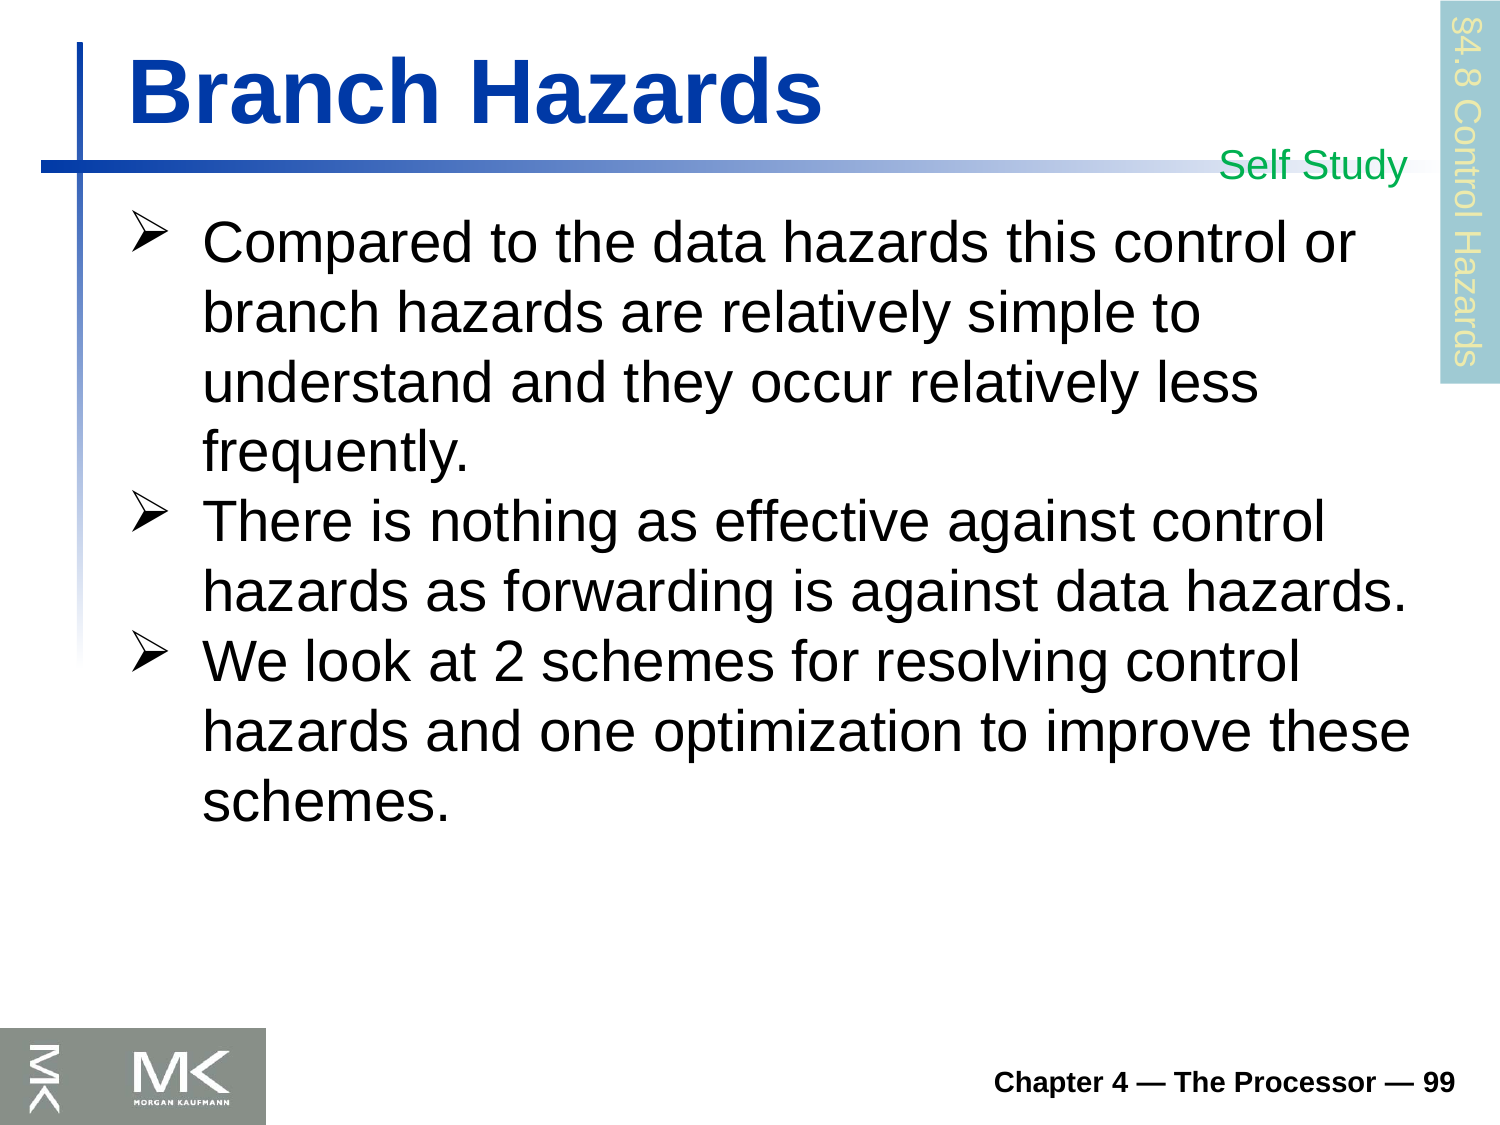

# Branch Hazards
Self Study
§4.8 Control Hazards
Compared to the data hazards this control or branch hazards are relatively simple to understand and they occur relatively less frequently.
There is nothing as effective against control hazards as forwarding is against data hazards.
We look at 2 schemes for resolving control hazards and one optimization to improve these schemes.

Chapter 4 — The Processor — 99